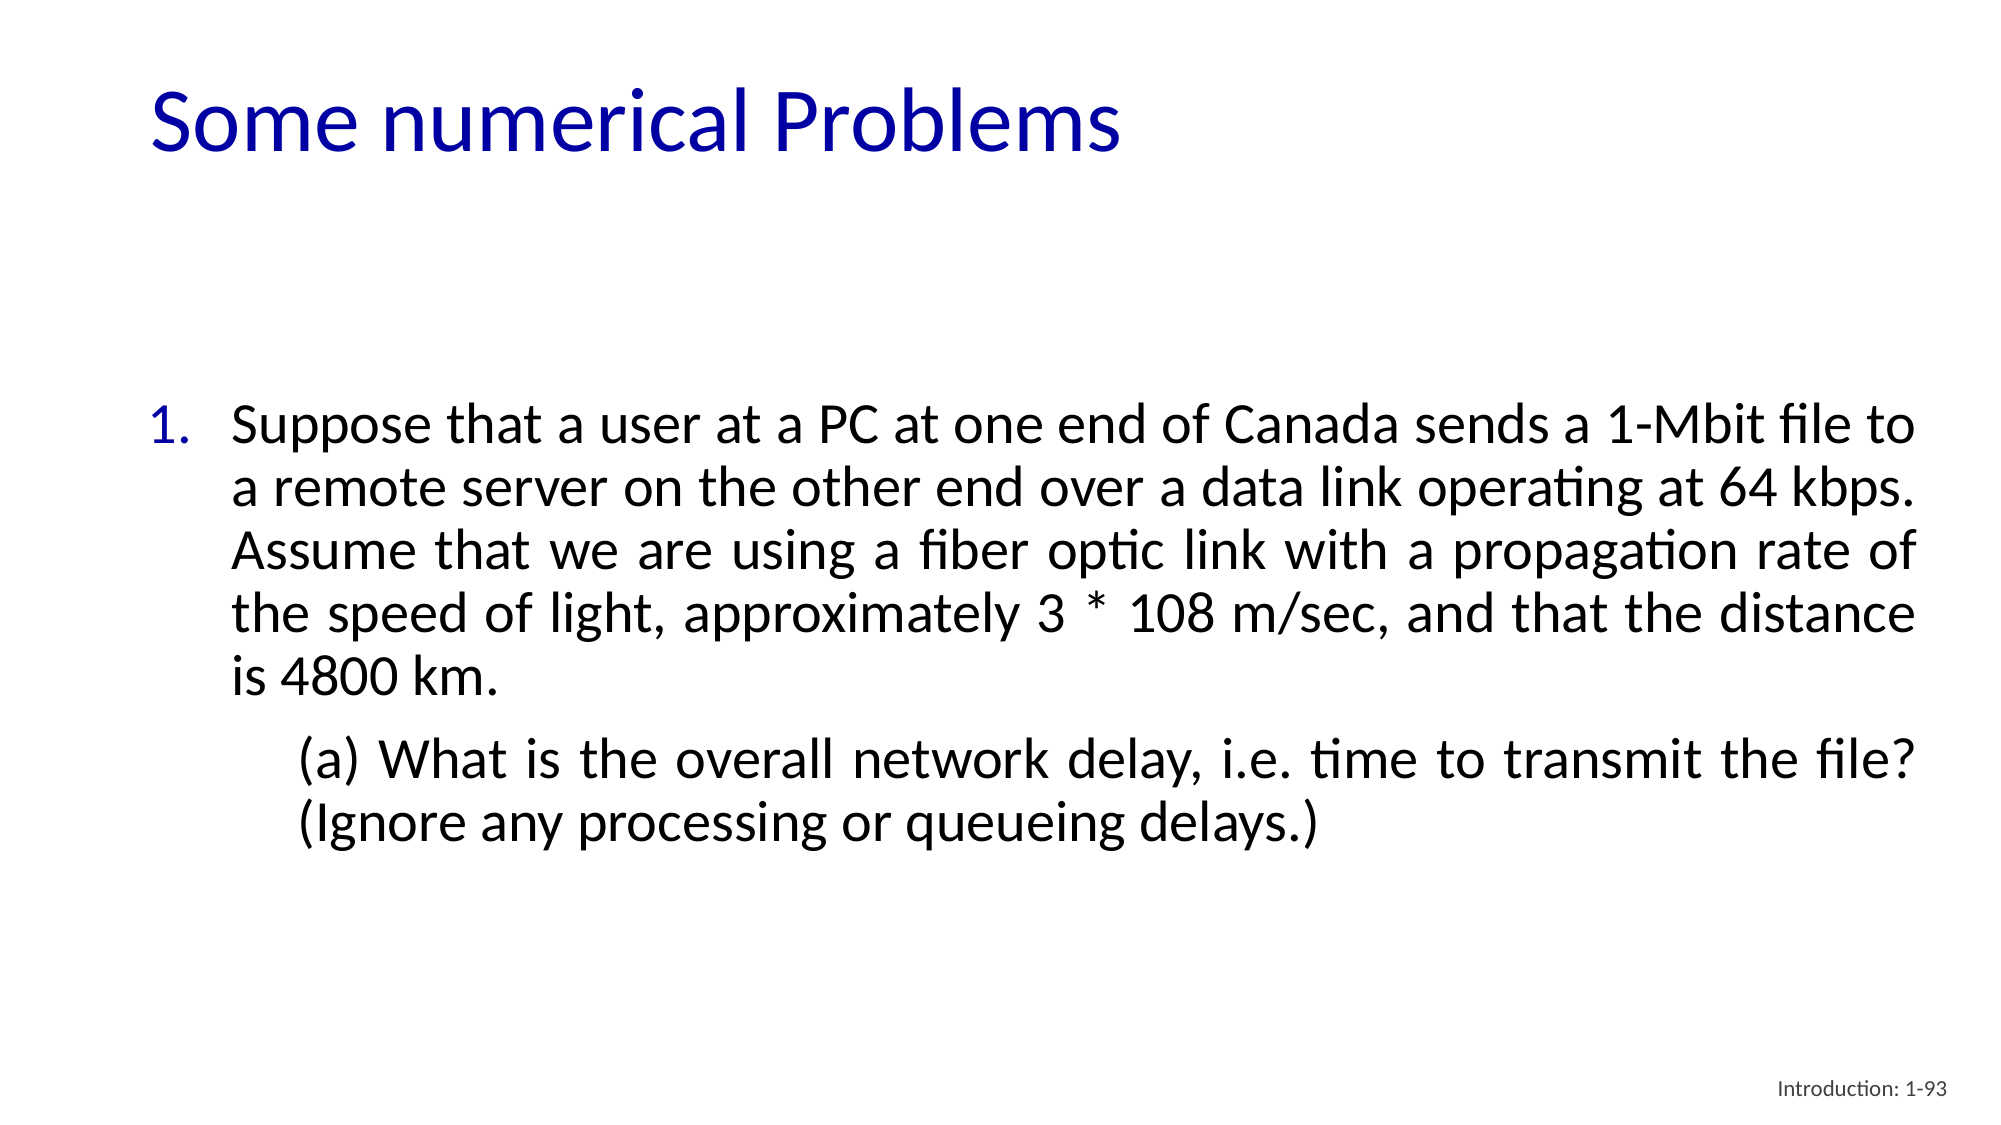

# Some numerical Problems
Suppose that a user at a PC at one end of Canada sends a 1-Mbit file to a remote server on the other end over a data link operating at 64 kbps. Assume that we are using a fiber optic link with a propagation rate of the speed of light, approximately 3 * 108 m/sec, and that the distance is 4800 km.
	(a) What is the overall network delay, i.e. time to transmit the file? 	(Ignore any processing or queueing delays.)

Introduction: 1-93